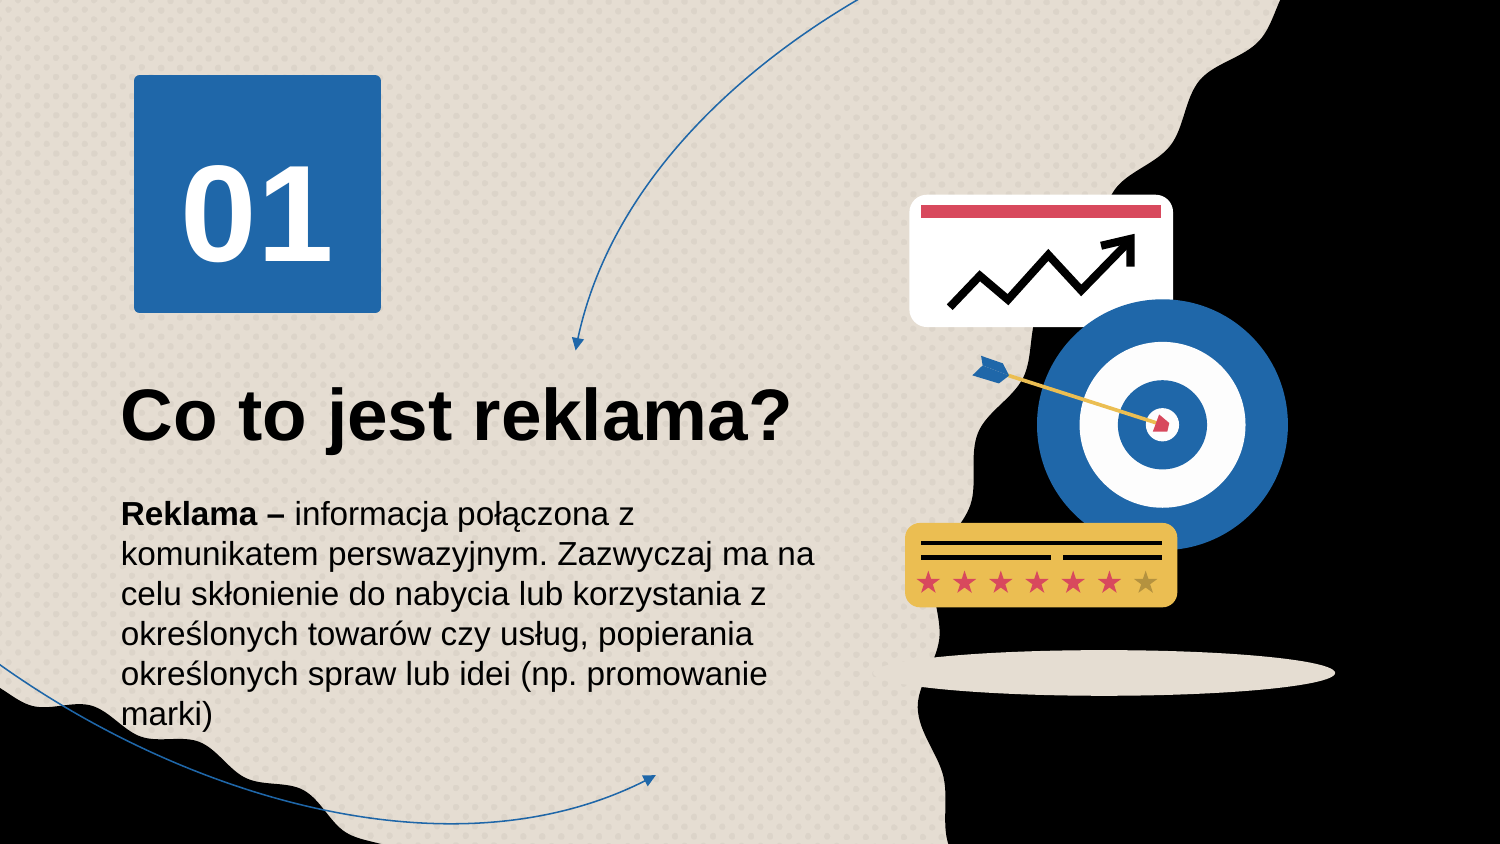

01

# Co to jest reklama?
Reklama – informacja połączona z komunikatem perswazyjnym. Zazwyczaj ma na celu skłonienie do nabycia lub korzystania z określonych towarów czy usług, popierania określonych spraw lub idei (np. promowanie marki)